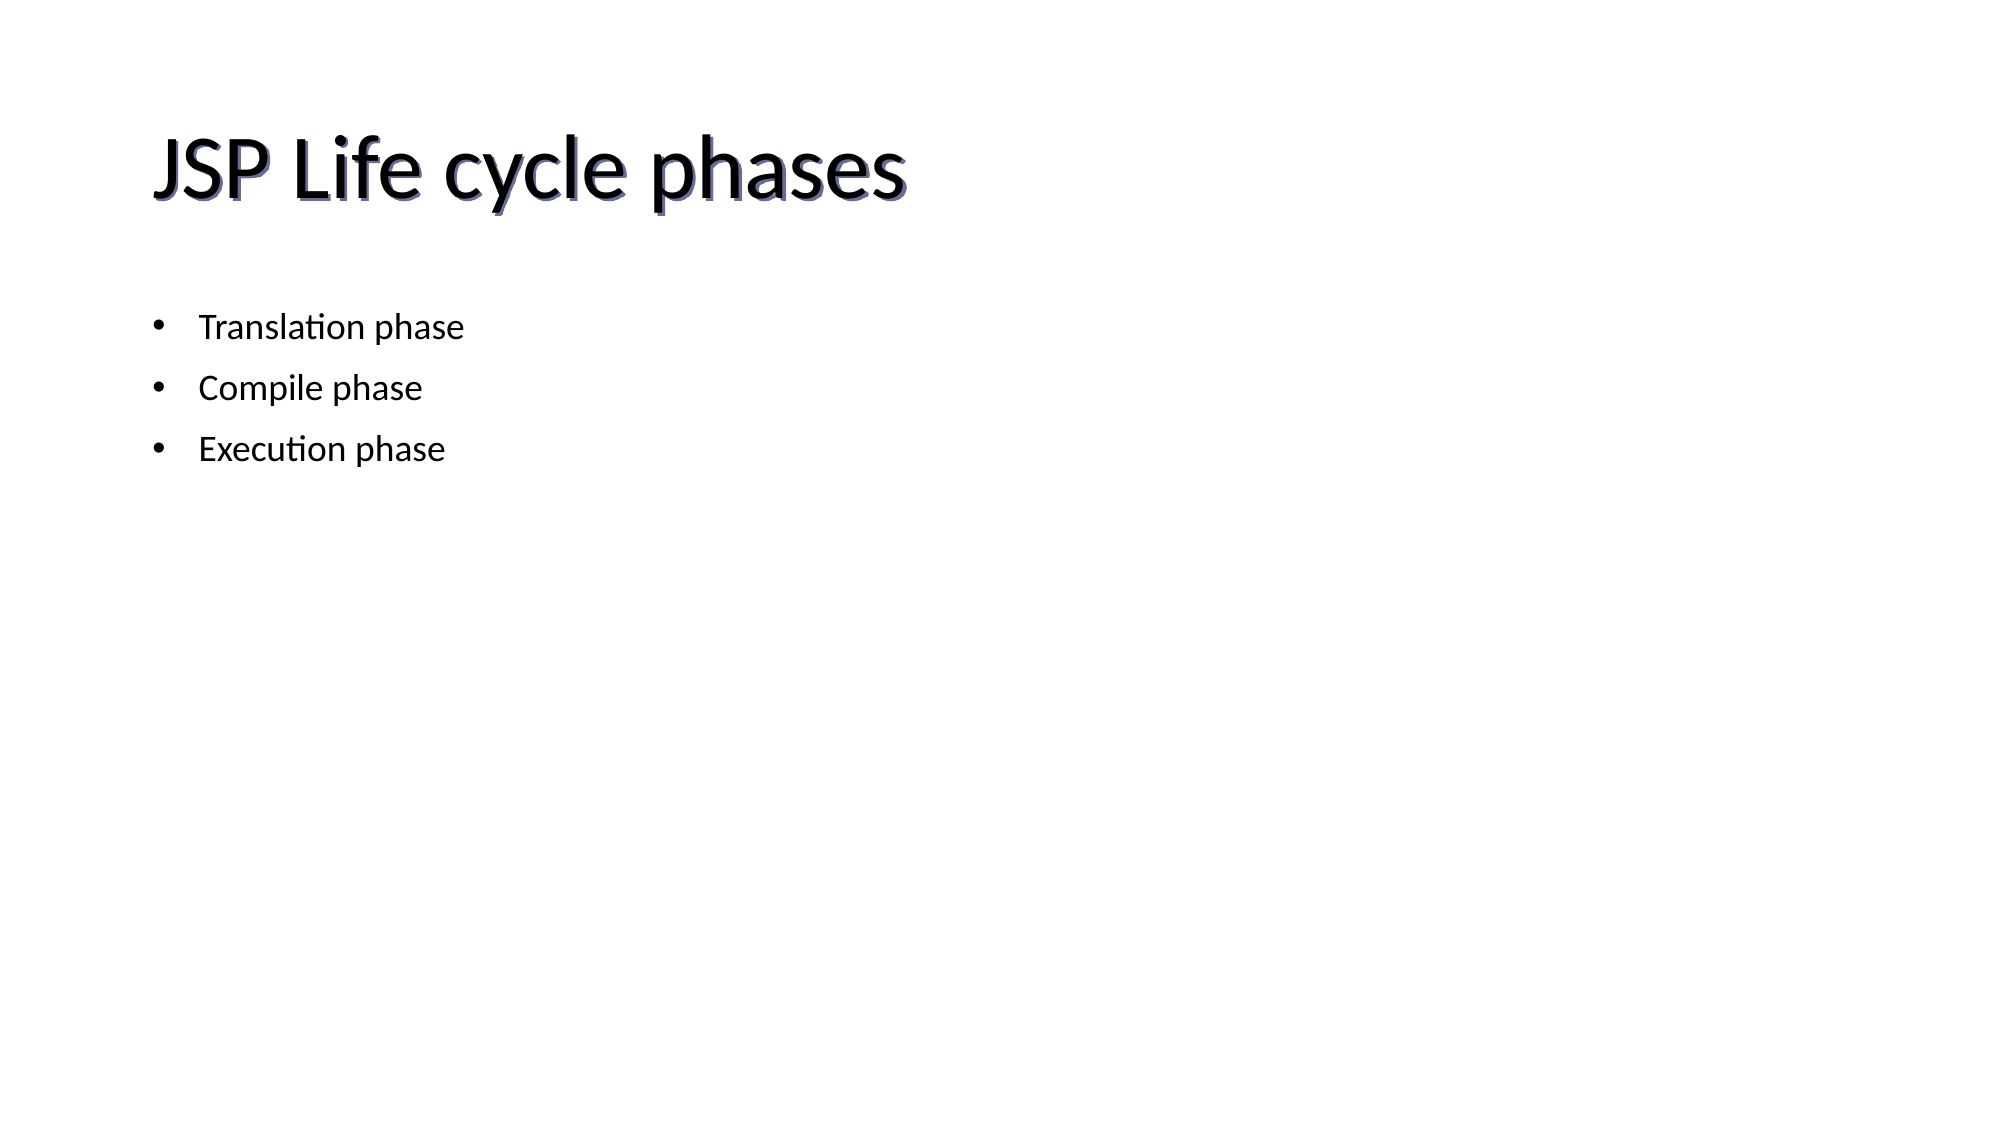

JSP Life cycle phases
 Translation phase
 Compile phase
 Execution phase
178